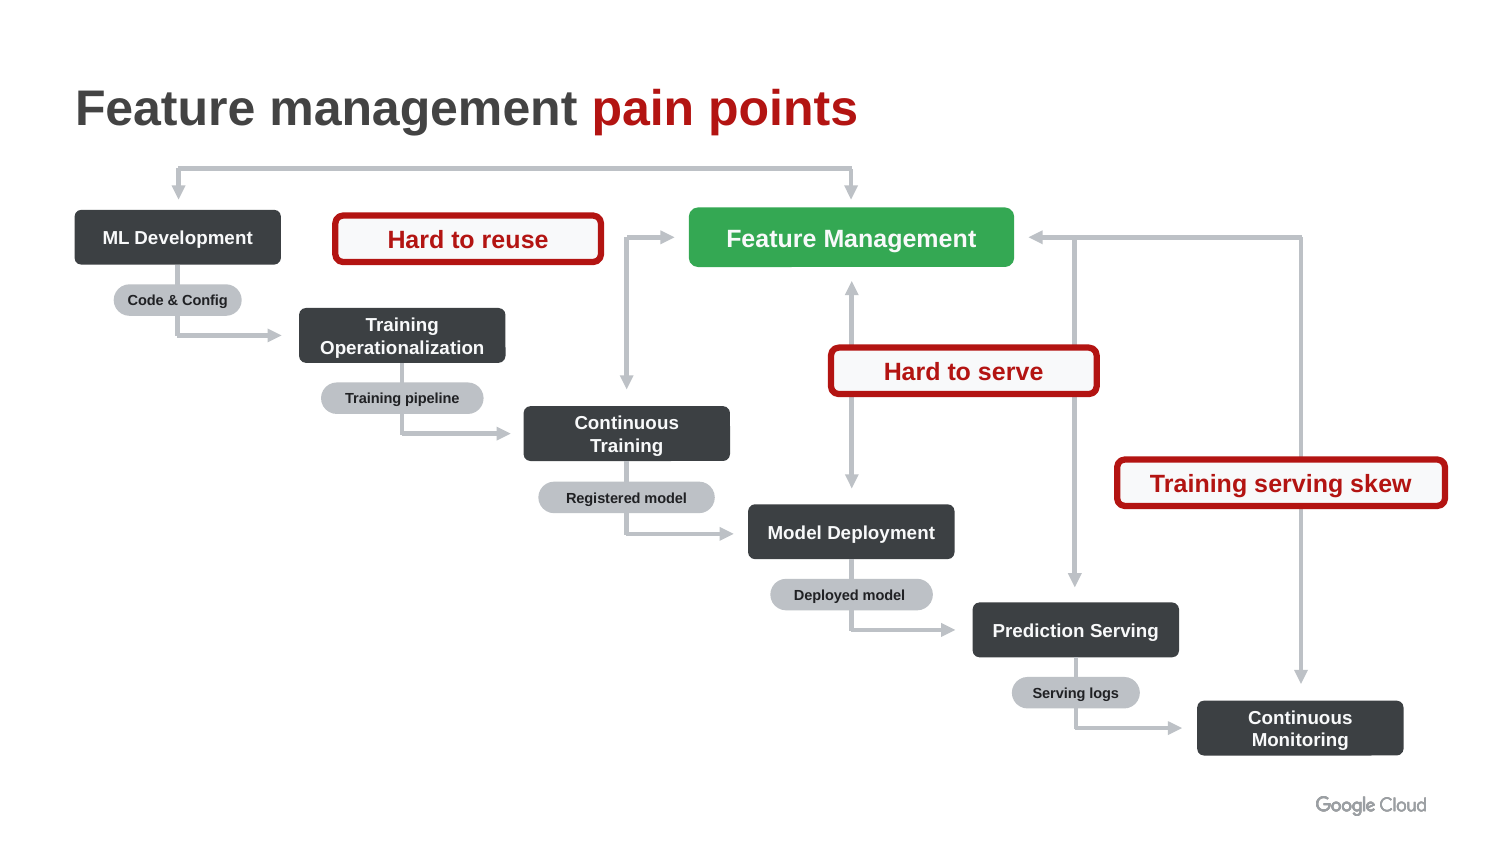

Feature management pain points
ML Development
Feature Management
Hard to reuse
Code & Config
Training Operationalization
Hard to serve
Training pipeline
Continuous Training
Training serving skew
Registered model
Model Deployment
Deployed model
Prediction Serving
Serving logs
Continuous Monitoring